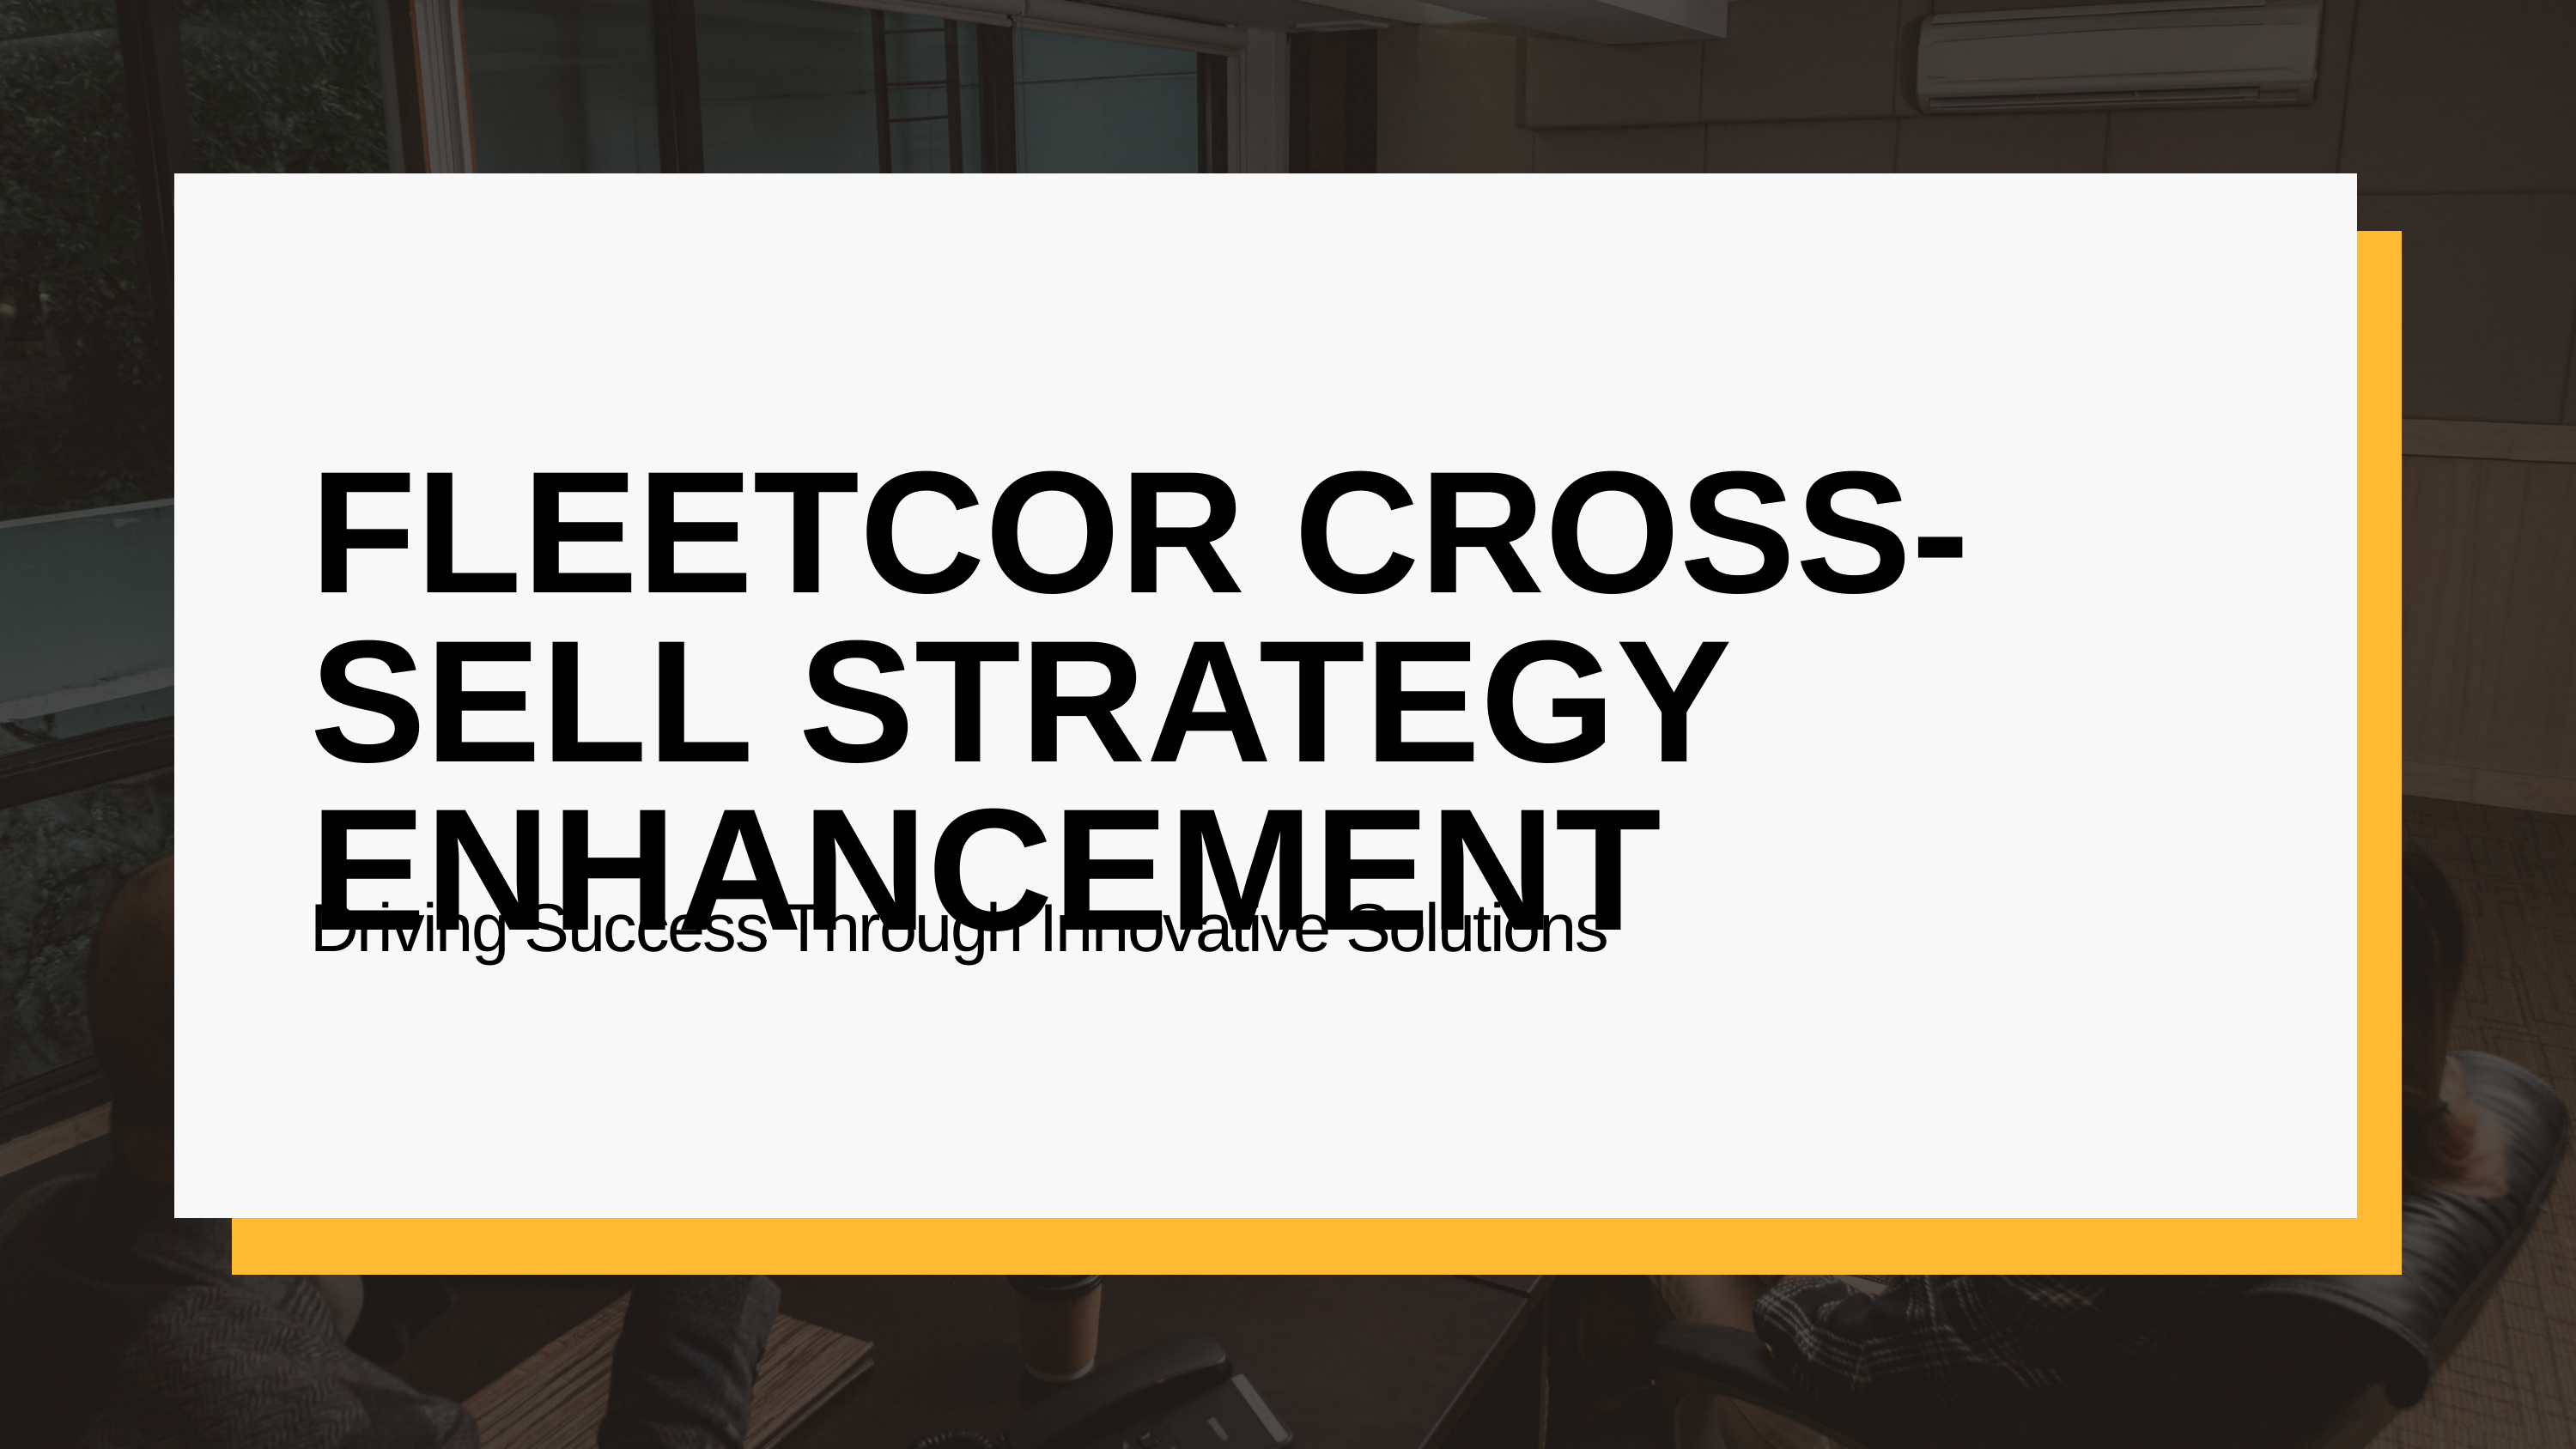

FLEETCOR CROSS-SELL STRATEGY ENHANCEMENT
Driving Success Through Innovative Solutions